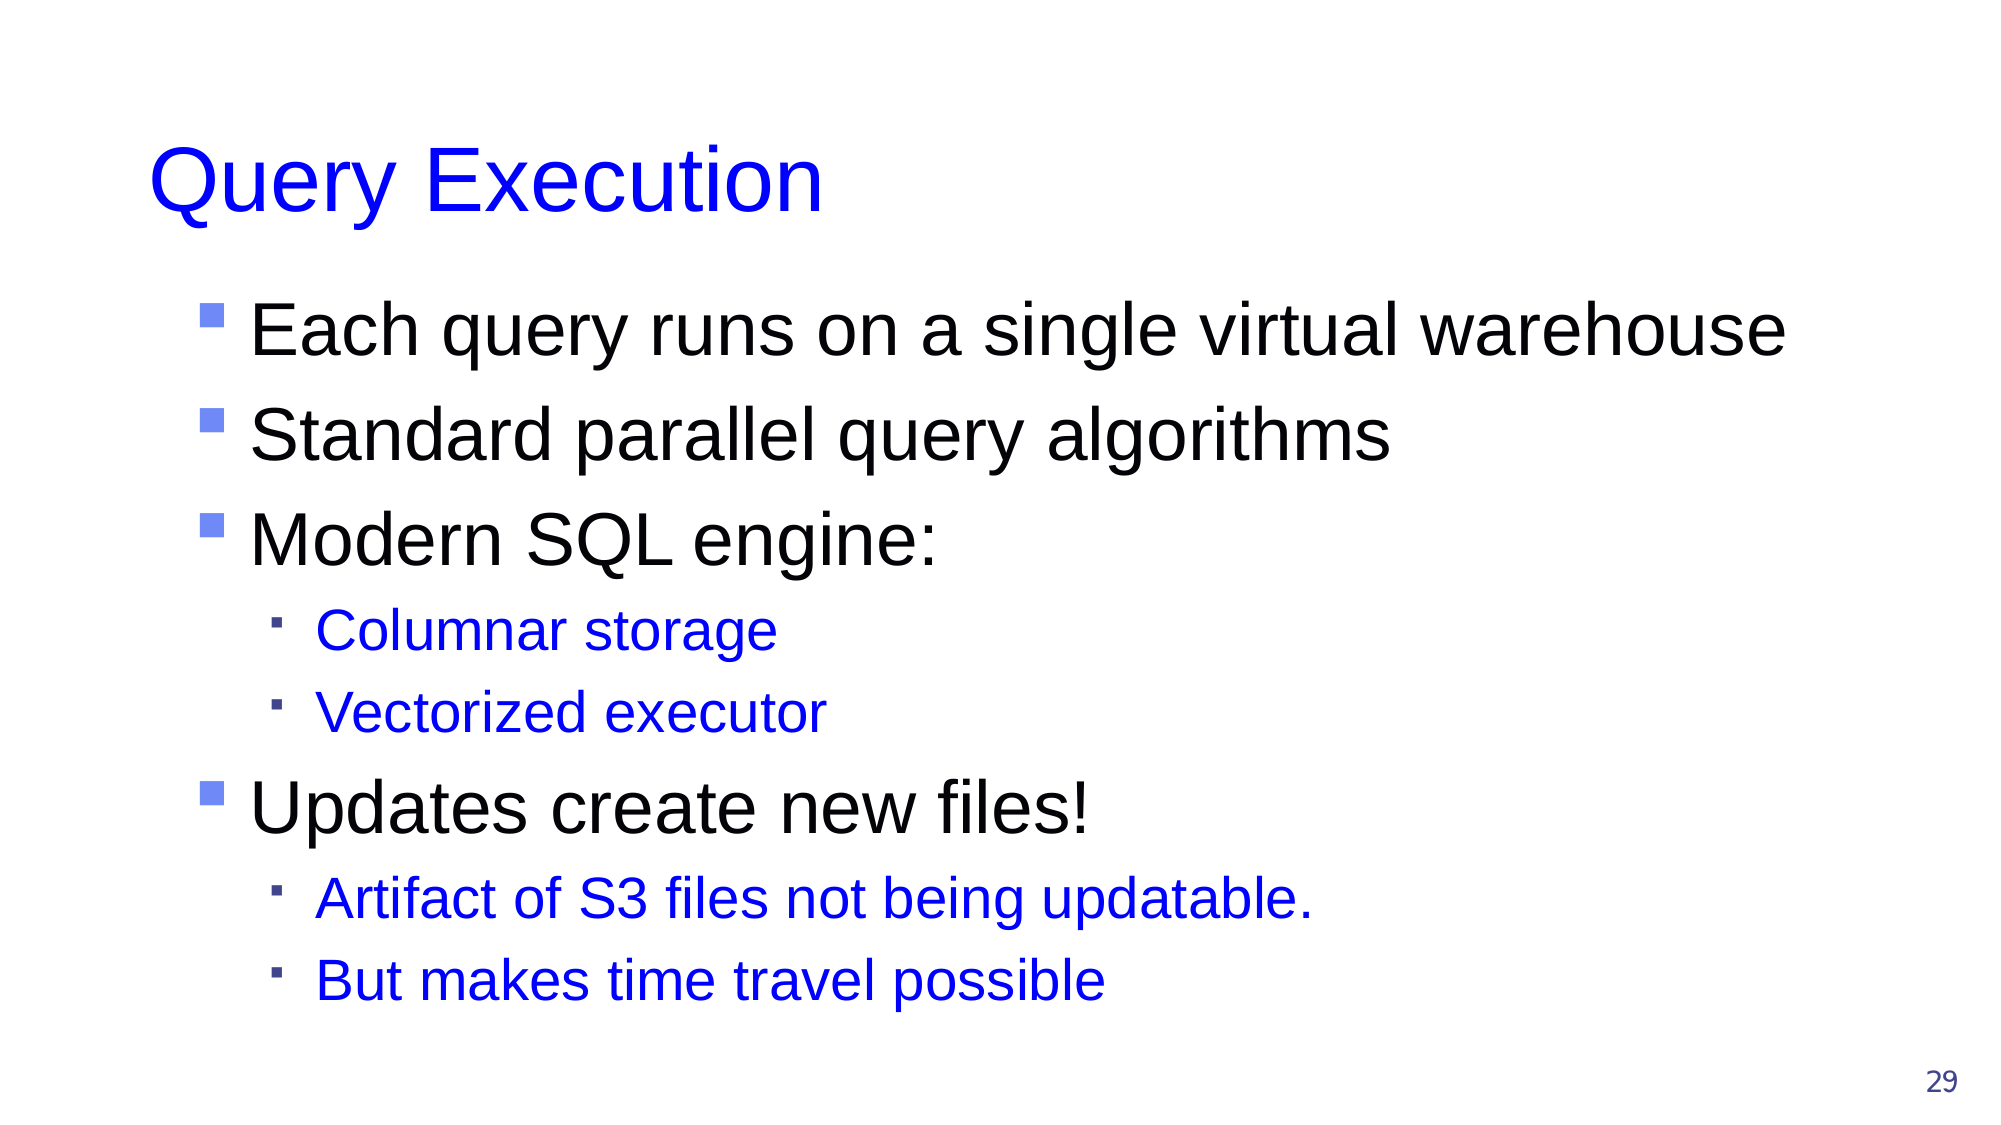

# Query Execution
Each query runs on a single virtual warehouse
Standard parallel query algorithms
Modern SQL engine:
Columnar storage
Vectorized executor
Updates create new files!
Artifact of S3 files not being updatable.
But makes time travel possible
29